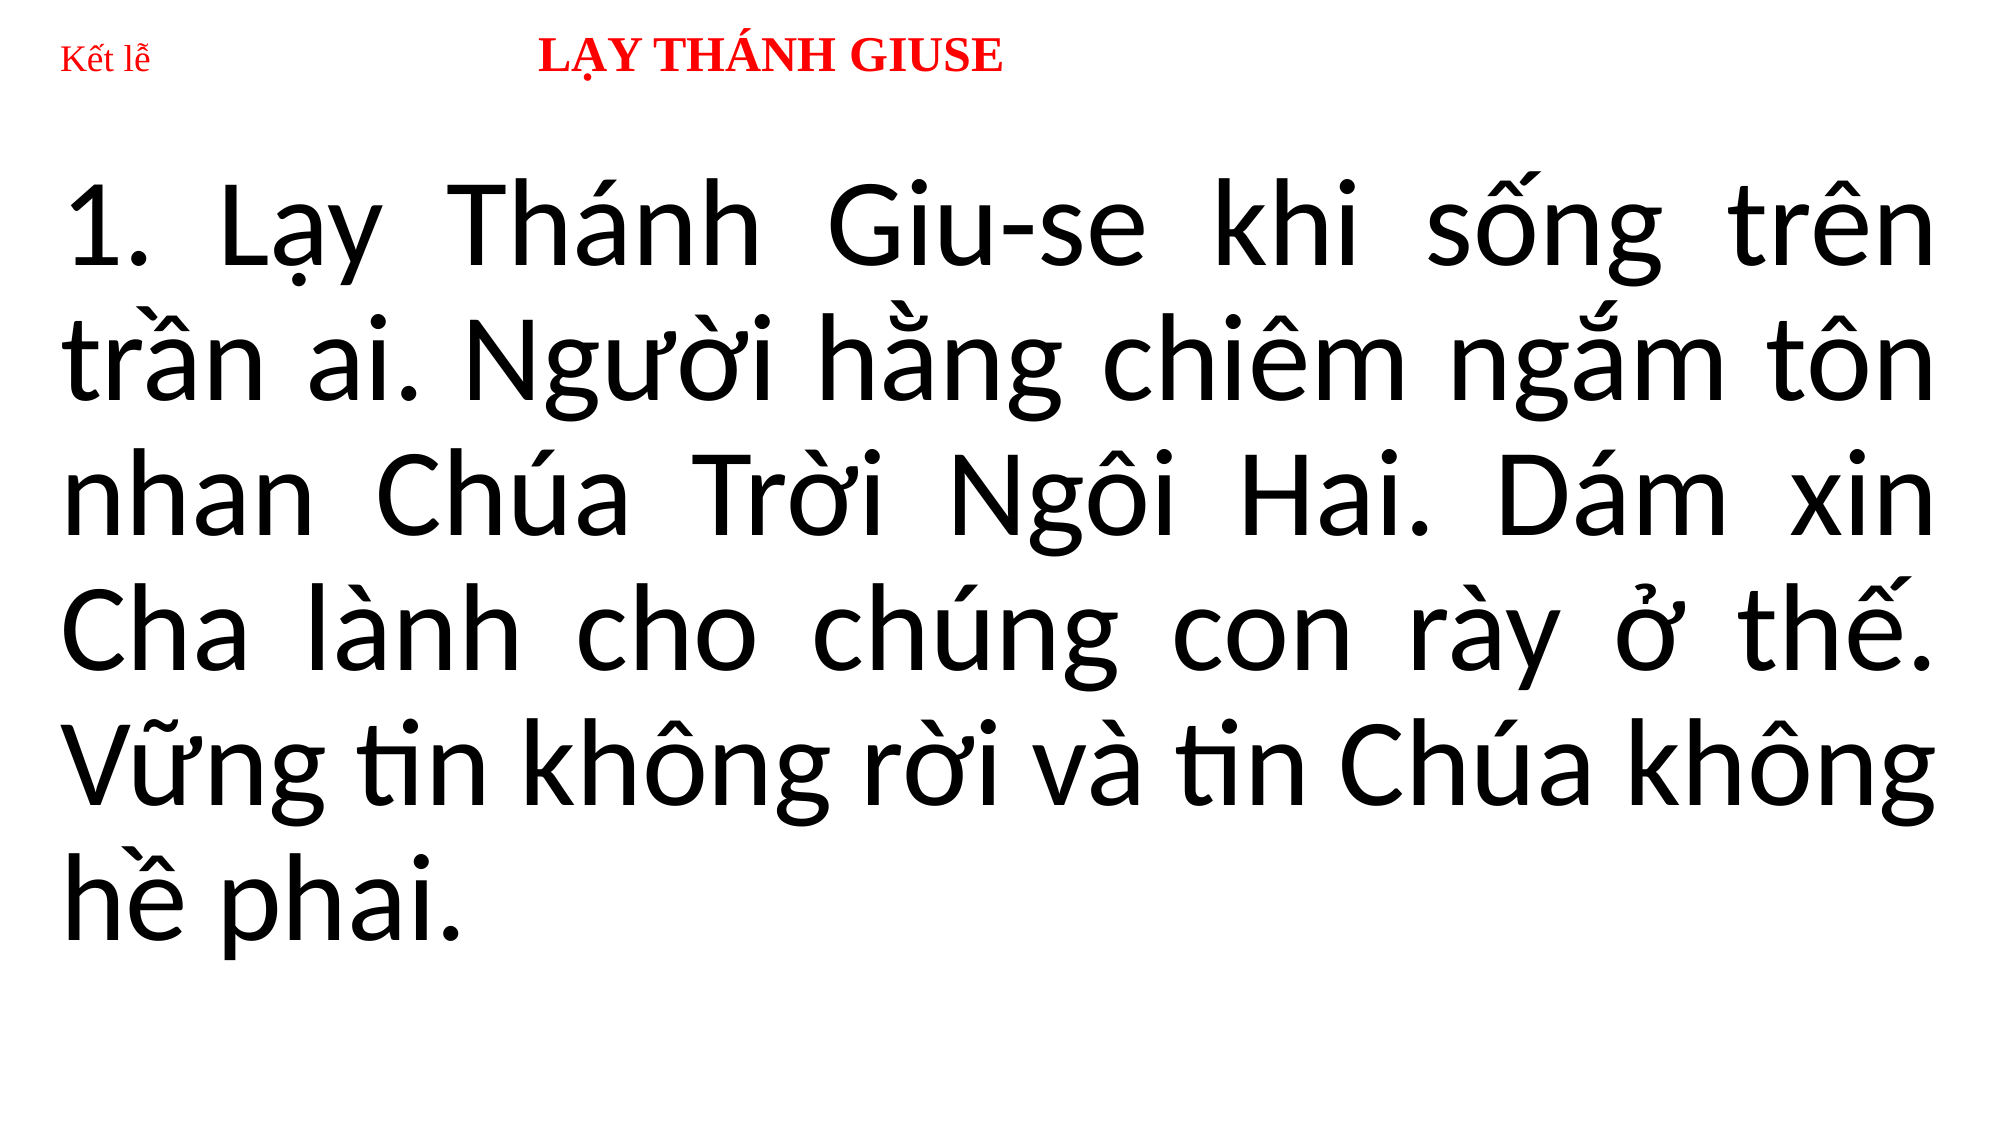

# Kết lễ                             	   LẠY THÁNH GIUSE
1. Lạy Thánh Giu-se khi sống trên trần ai. Người hằng chiêm ngắm tôn nhan Chúa Trời Ngôi Hai. Dám xin Cha lành cho chúng con rày ở thế. Vững tin không rời và tin Chúa không hề phai.